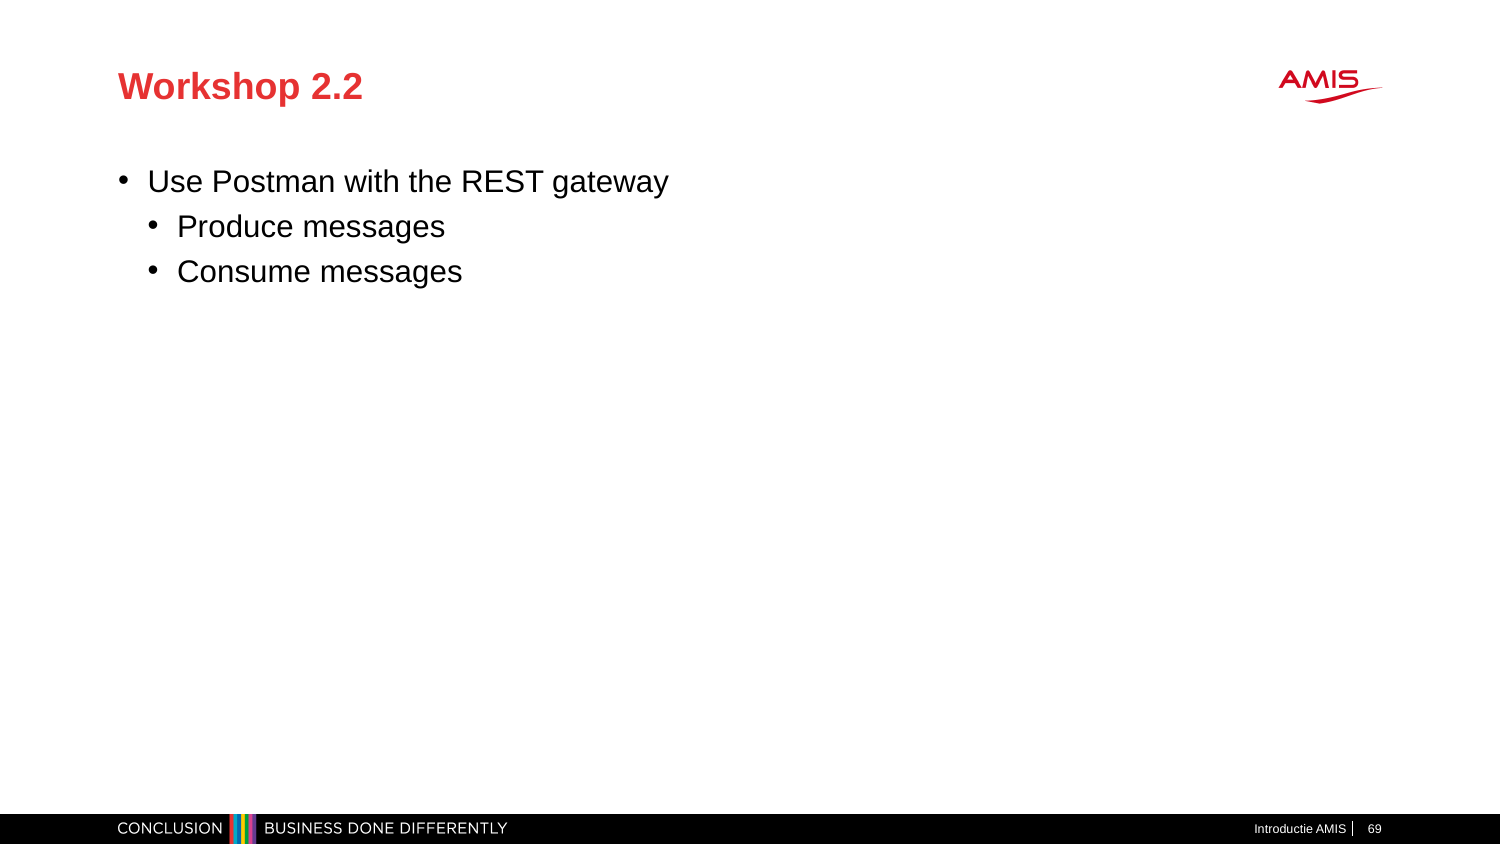

# Workshop 2.2
Use Postman with the REST gateway
Produce messages
Consume messages

Introductie AMIS
69